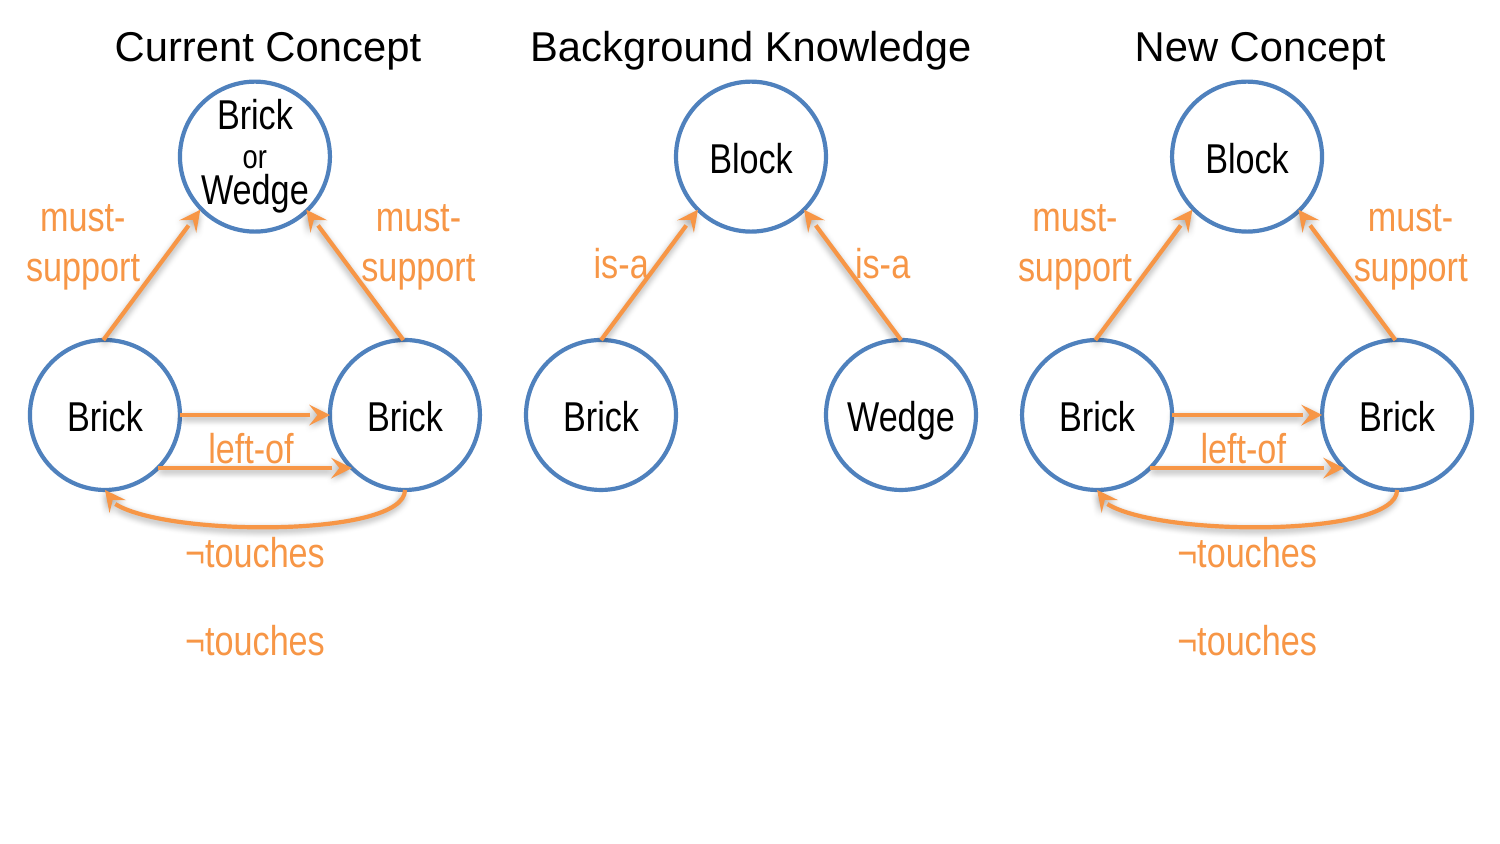

Current Concept
Background Knowledge
New Concept
Brick
or
Wedge
Block
Block
must-
support
must-
support
must-
support
must-
support
is-a
is-a
Brick
Brick
Brick
Wedge
Brick
Brick
left-of
left-of
¬touches
¬touches
¬touches
¬touches